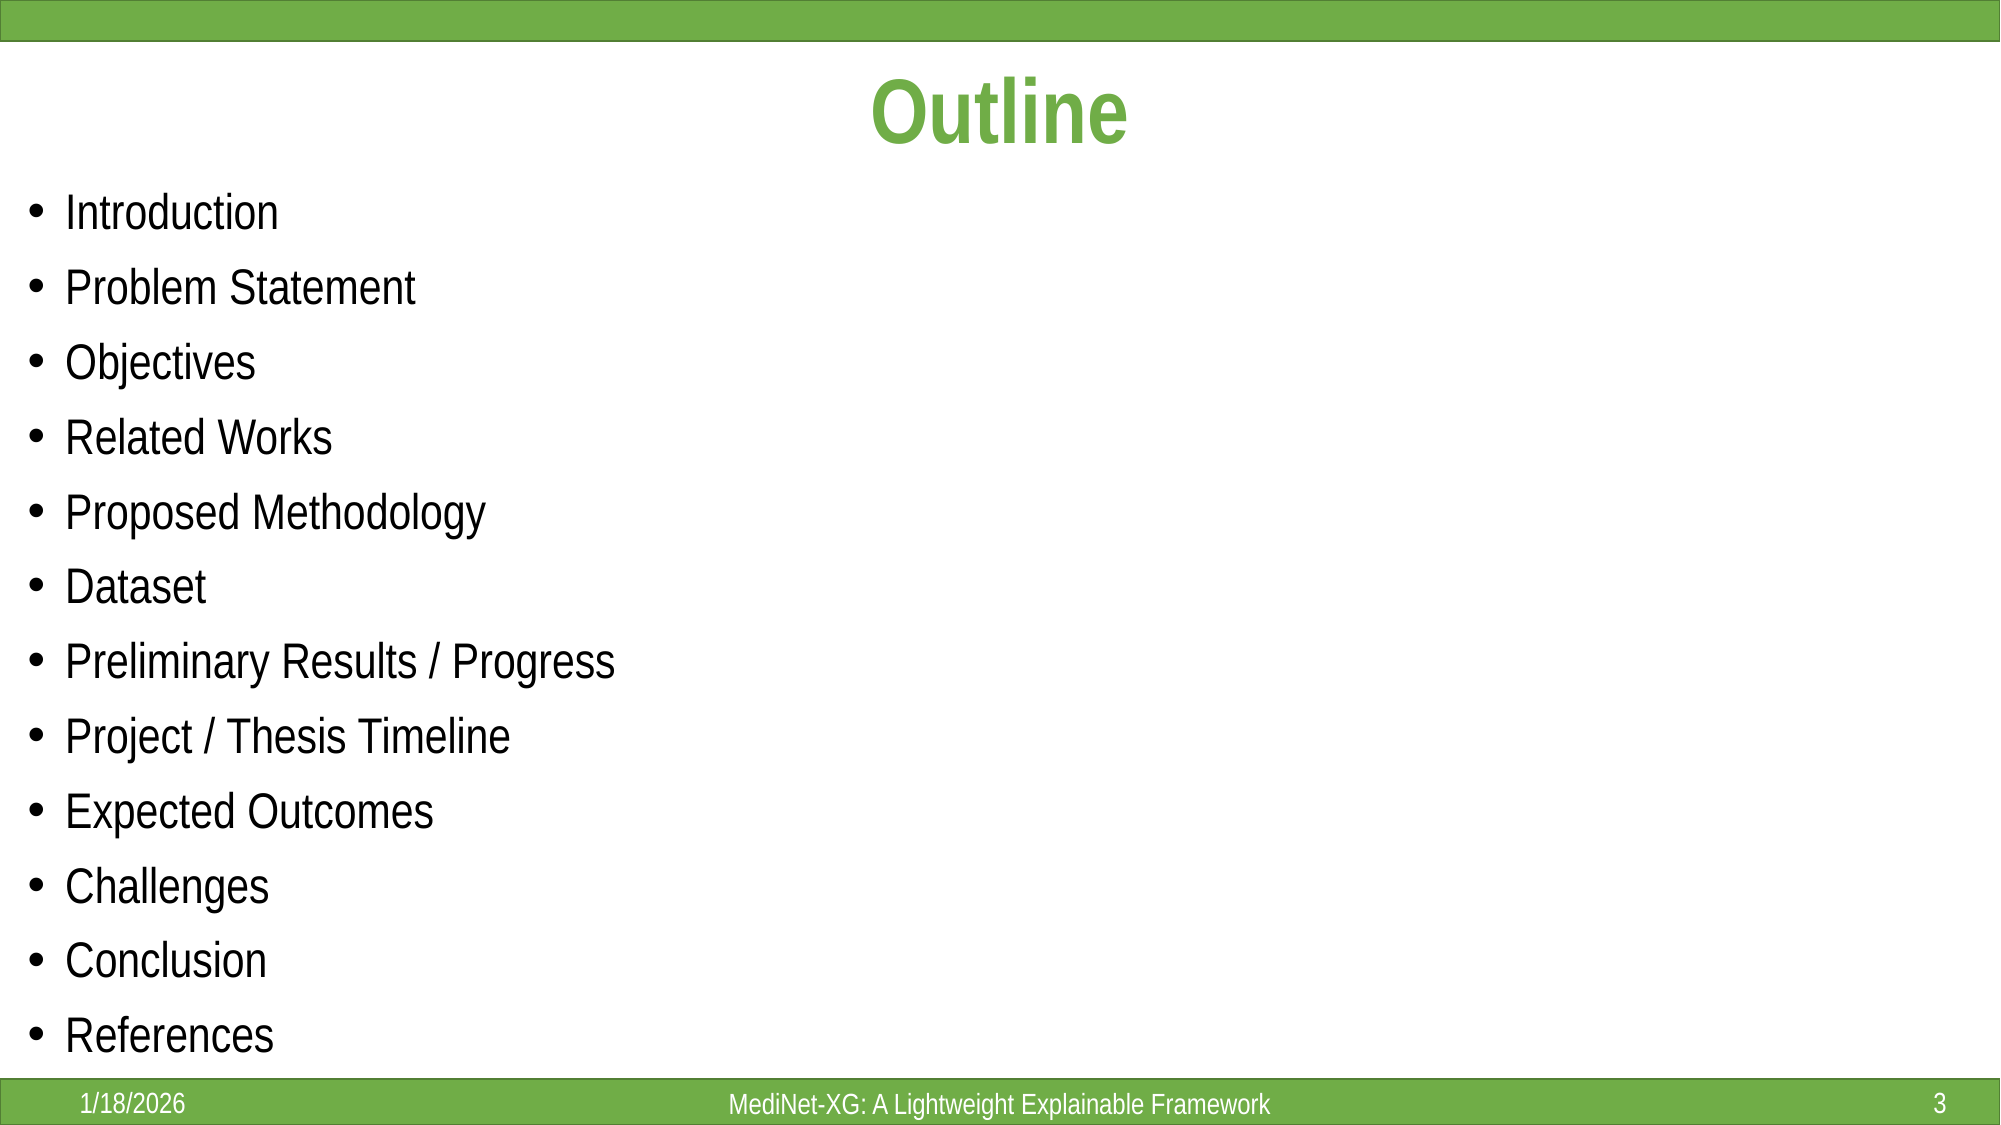

# Outline
Introduction
Problem Statement
Objectives
Related Works
Proposed Methodology
Dataset
Preliminary Results / Progress
Project / Thesis Timeline
Expected Outcomes
Challenges
Conclusion
References
1/18/2026
3
MediNet-XG: A Lightweight Explainable Framework